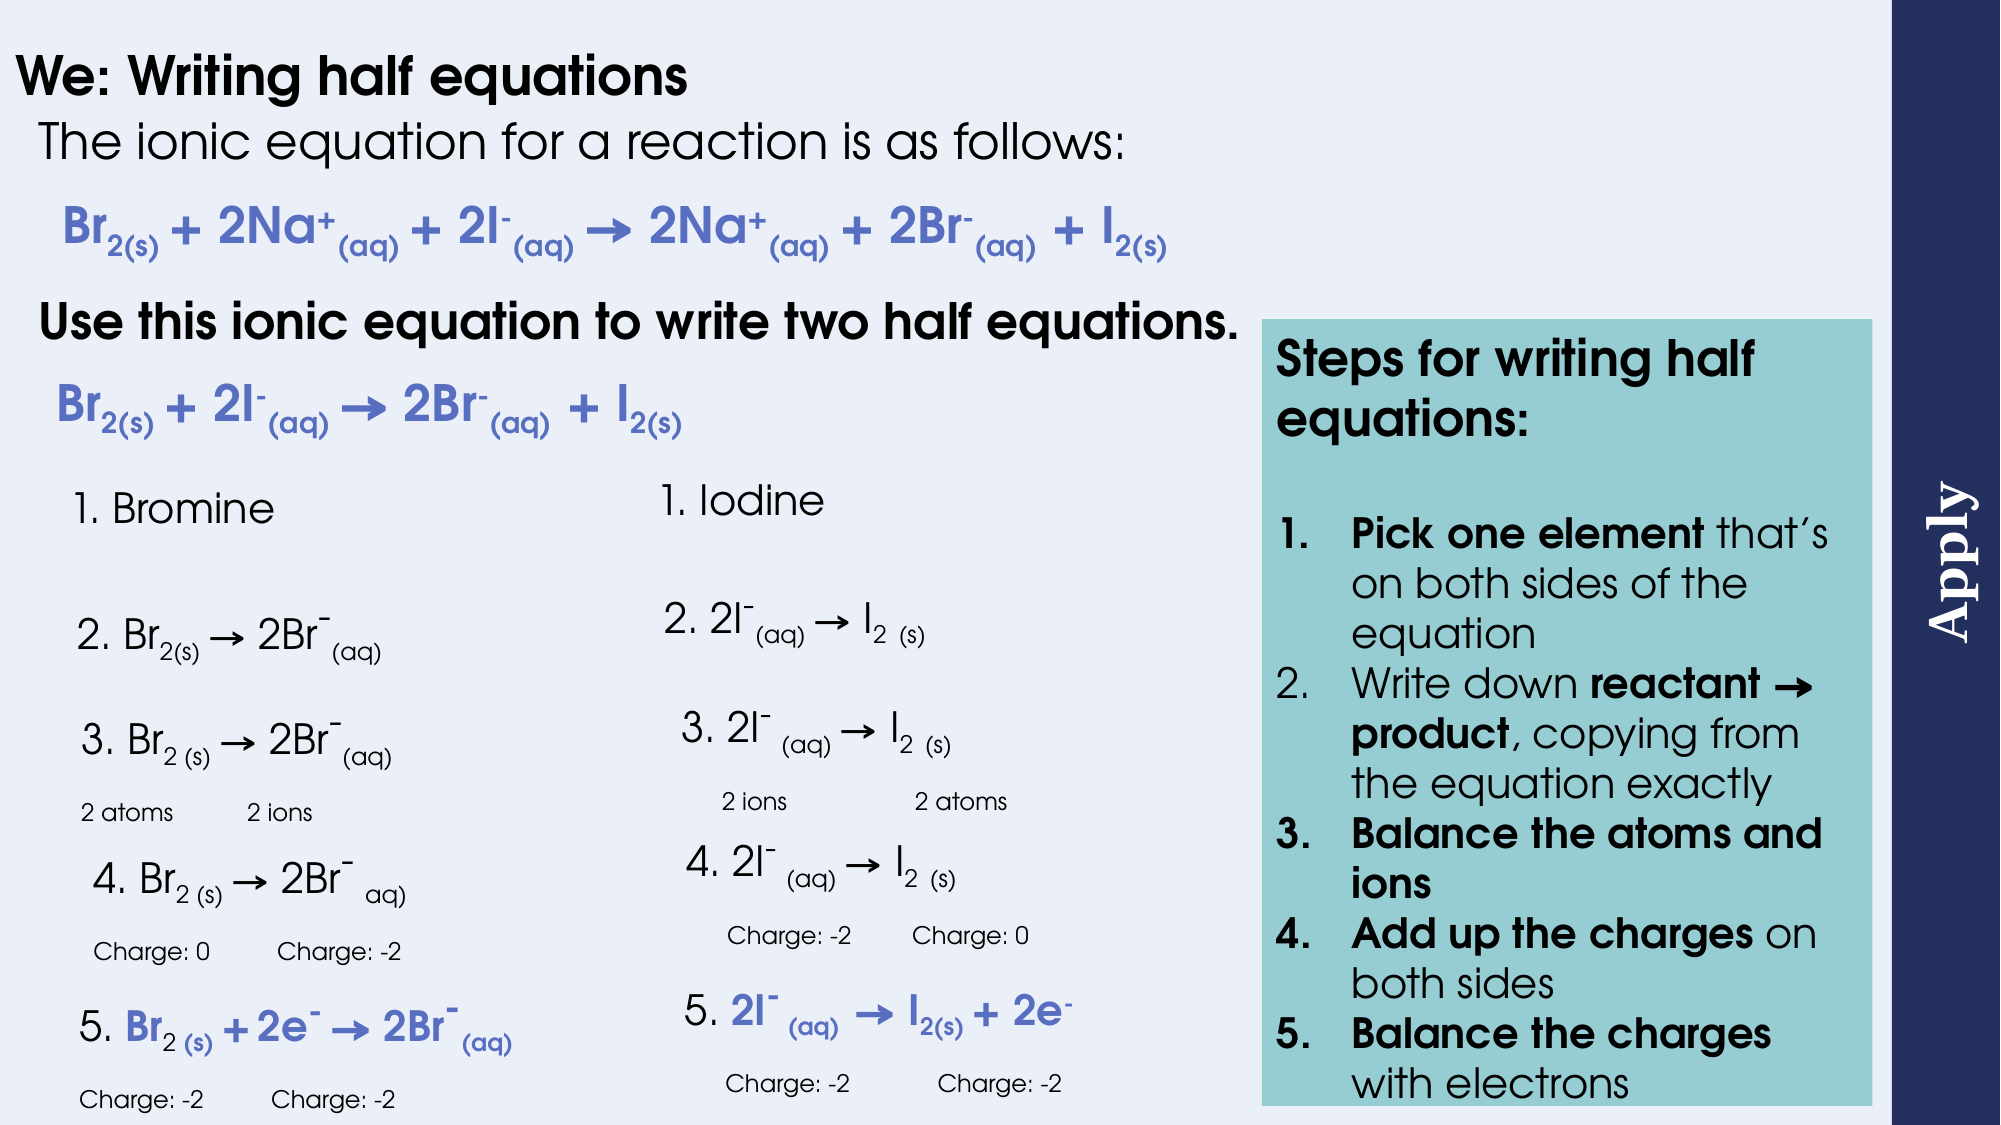

We: Writing half equations
The ionic equation for a reaction is as follows:

Use this ionic equation to write two half equations.
Br2(s) + 2Na+(aq) + 2I-(aq) → 2Na+(aq) + 2Br-(aq) + I2(s)
Steps for writing half equations:

Pick one element that’s on both sides of the equation
Write down reactant → product, copying from the equation exactly
Balance the atoms and ions
Add up the charges on both sides
Balance the charges with electrons
Br2(s) + 2I-(aq) → 2Br-(aq) + I2(s)
1. Iodine
1. Bromine
2. 2I-(aq) → I2 (s)
2. Br2(s) → 2Br-(aq)
3. 2I- (aq) → I2 (s)
      2 ions                   2 atoms
3. Br2 (s) → 2Br-(aq)
2 atoms           2 ions
4. 2I- (aq) → I2 (s)
      Charge: -2         Charge: 0
4. Br2 (s) → 2Br- aq)
Charge: 0          Charge: -2
5. 2I- (aq)  → I2(s) + 2e-
      Charge: -2             Charge: -2
5. Br2 (s) + 2e- → 2Br-(aq)
Charge: -2          Charge: -2